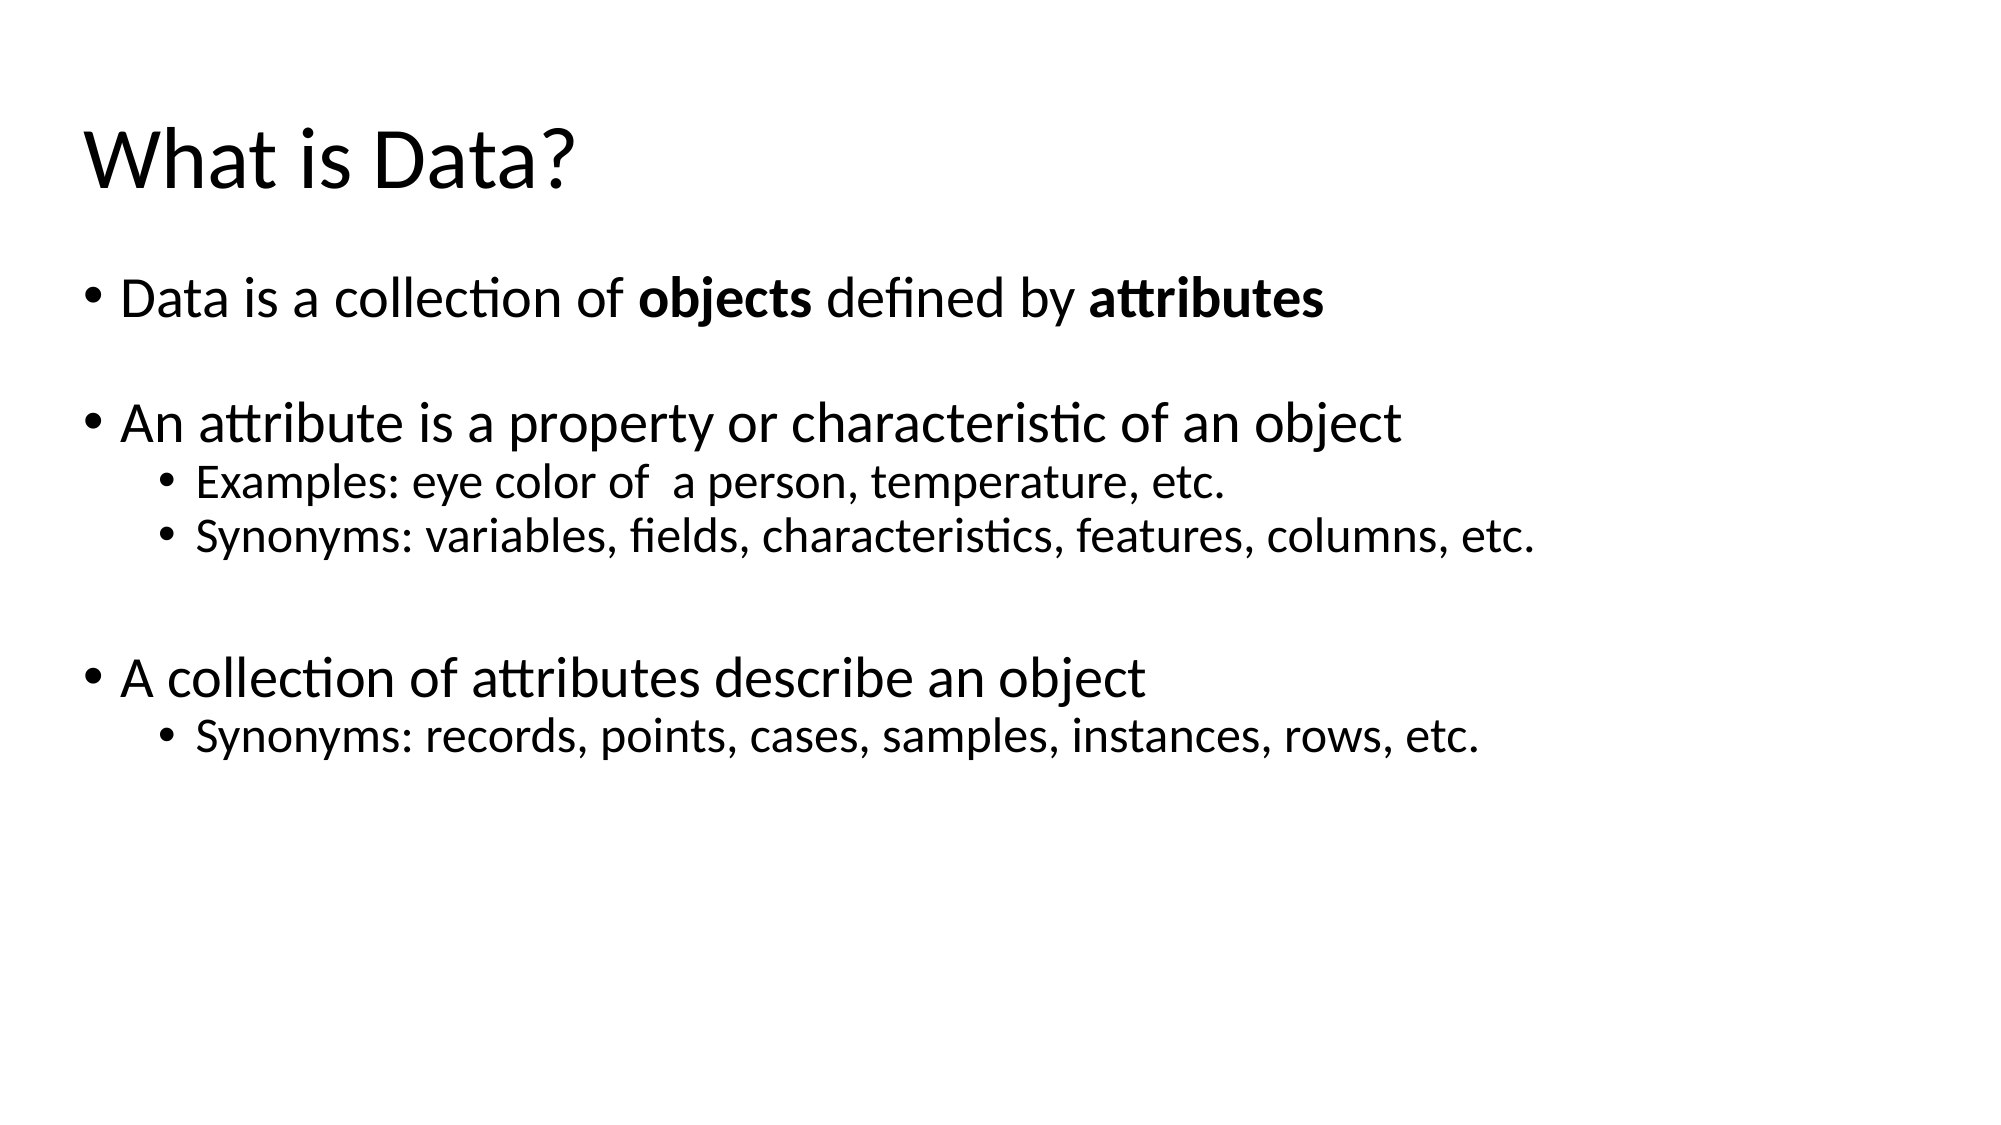

# What is Data?
Data is a collection of objects defined by attributes

An attribute is a property or characteristic of an object
Examples: eye color of  a person, temperature, etc.
Synonyms: variables, fields, characteristics, features, columns, etc.

A collection of attributes describe an object
Synonyms: records, points, cases, samples, instances, rows, etc.